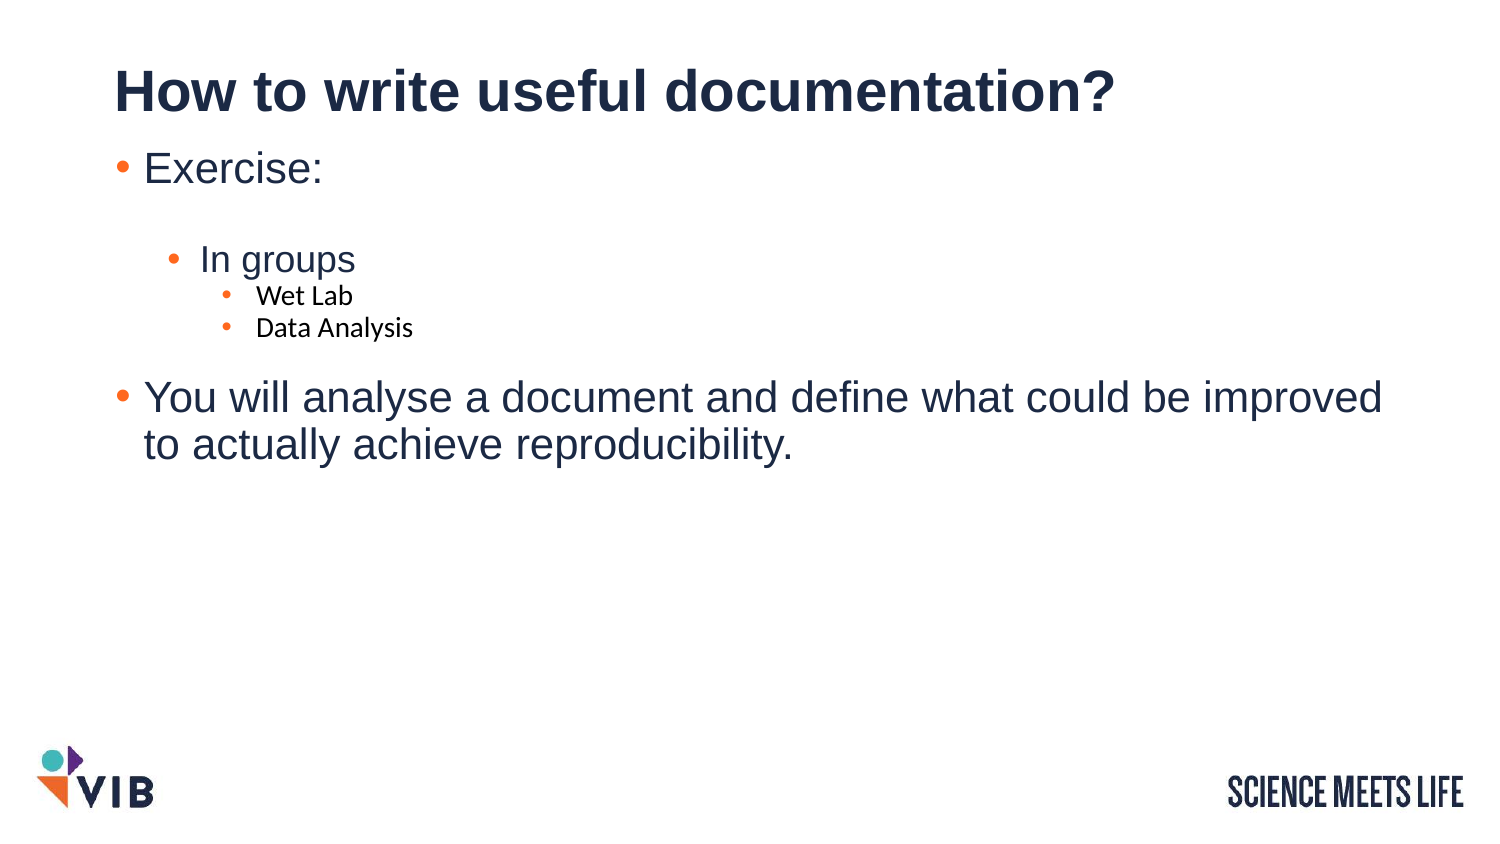

# How to write useful documentation?
Exercise:

In groups
Wet Lab
Data Analysis

You will analyse a document and define what could be improved to actually achieve reproducibility.